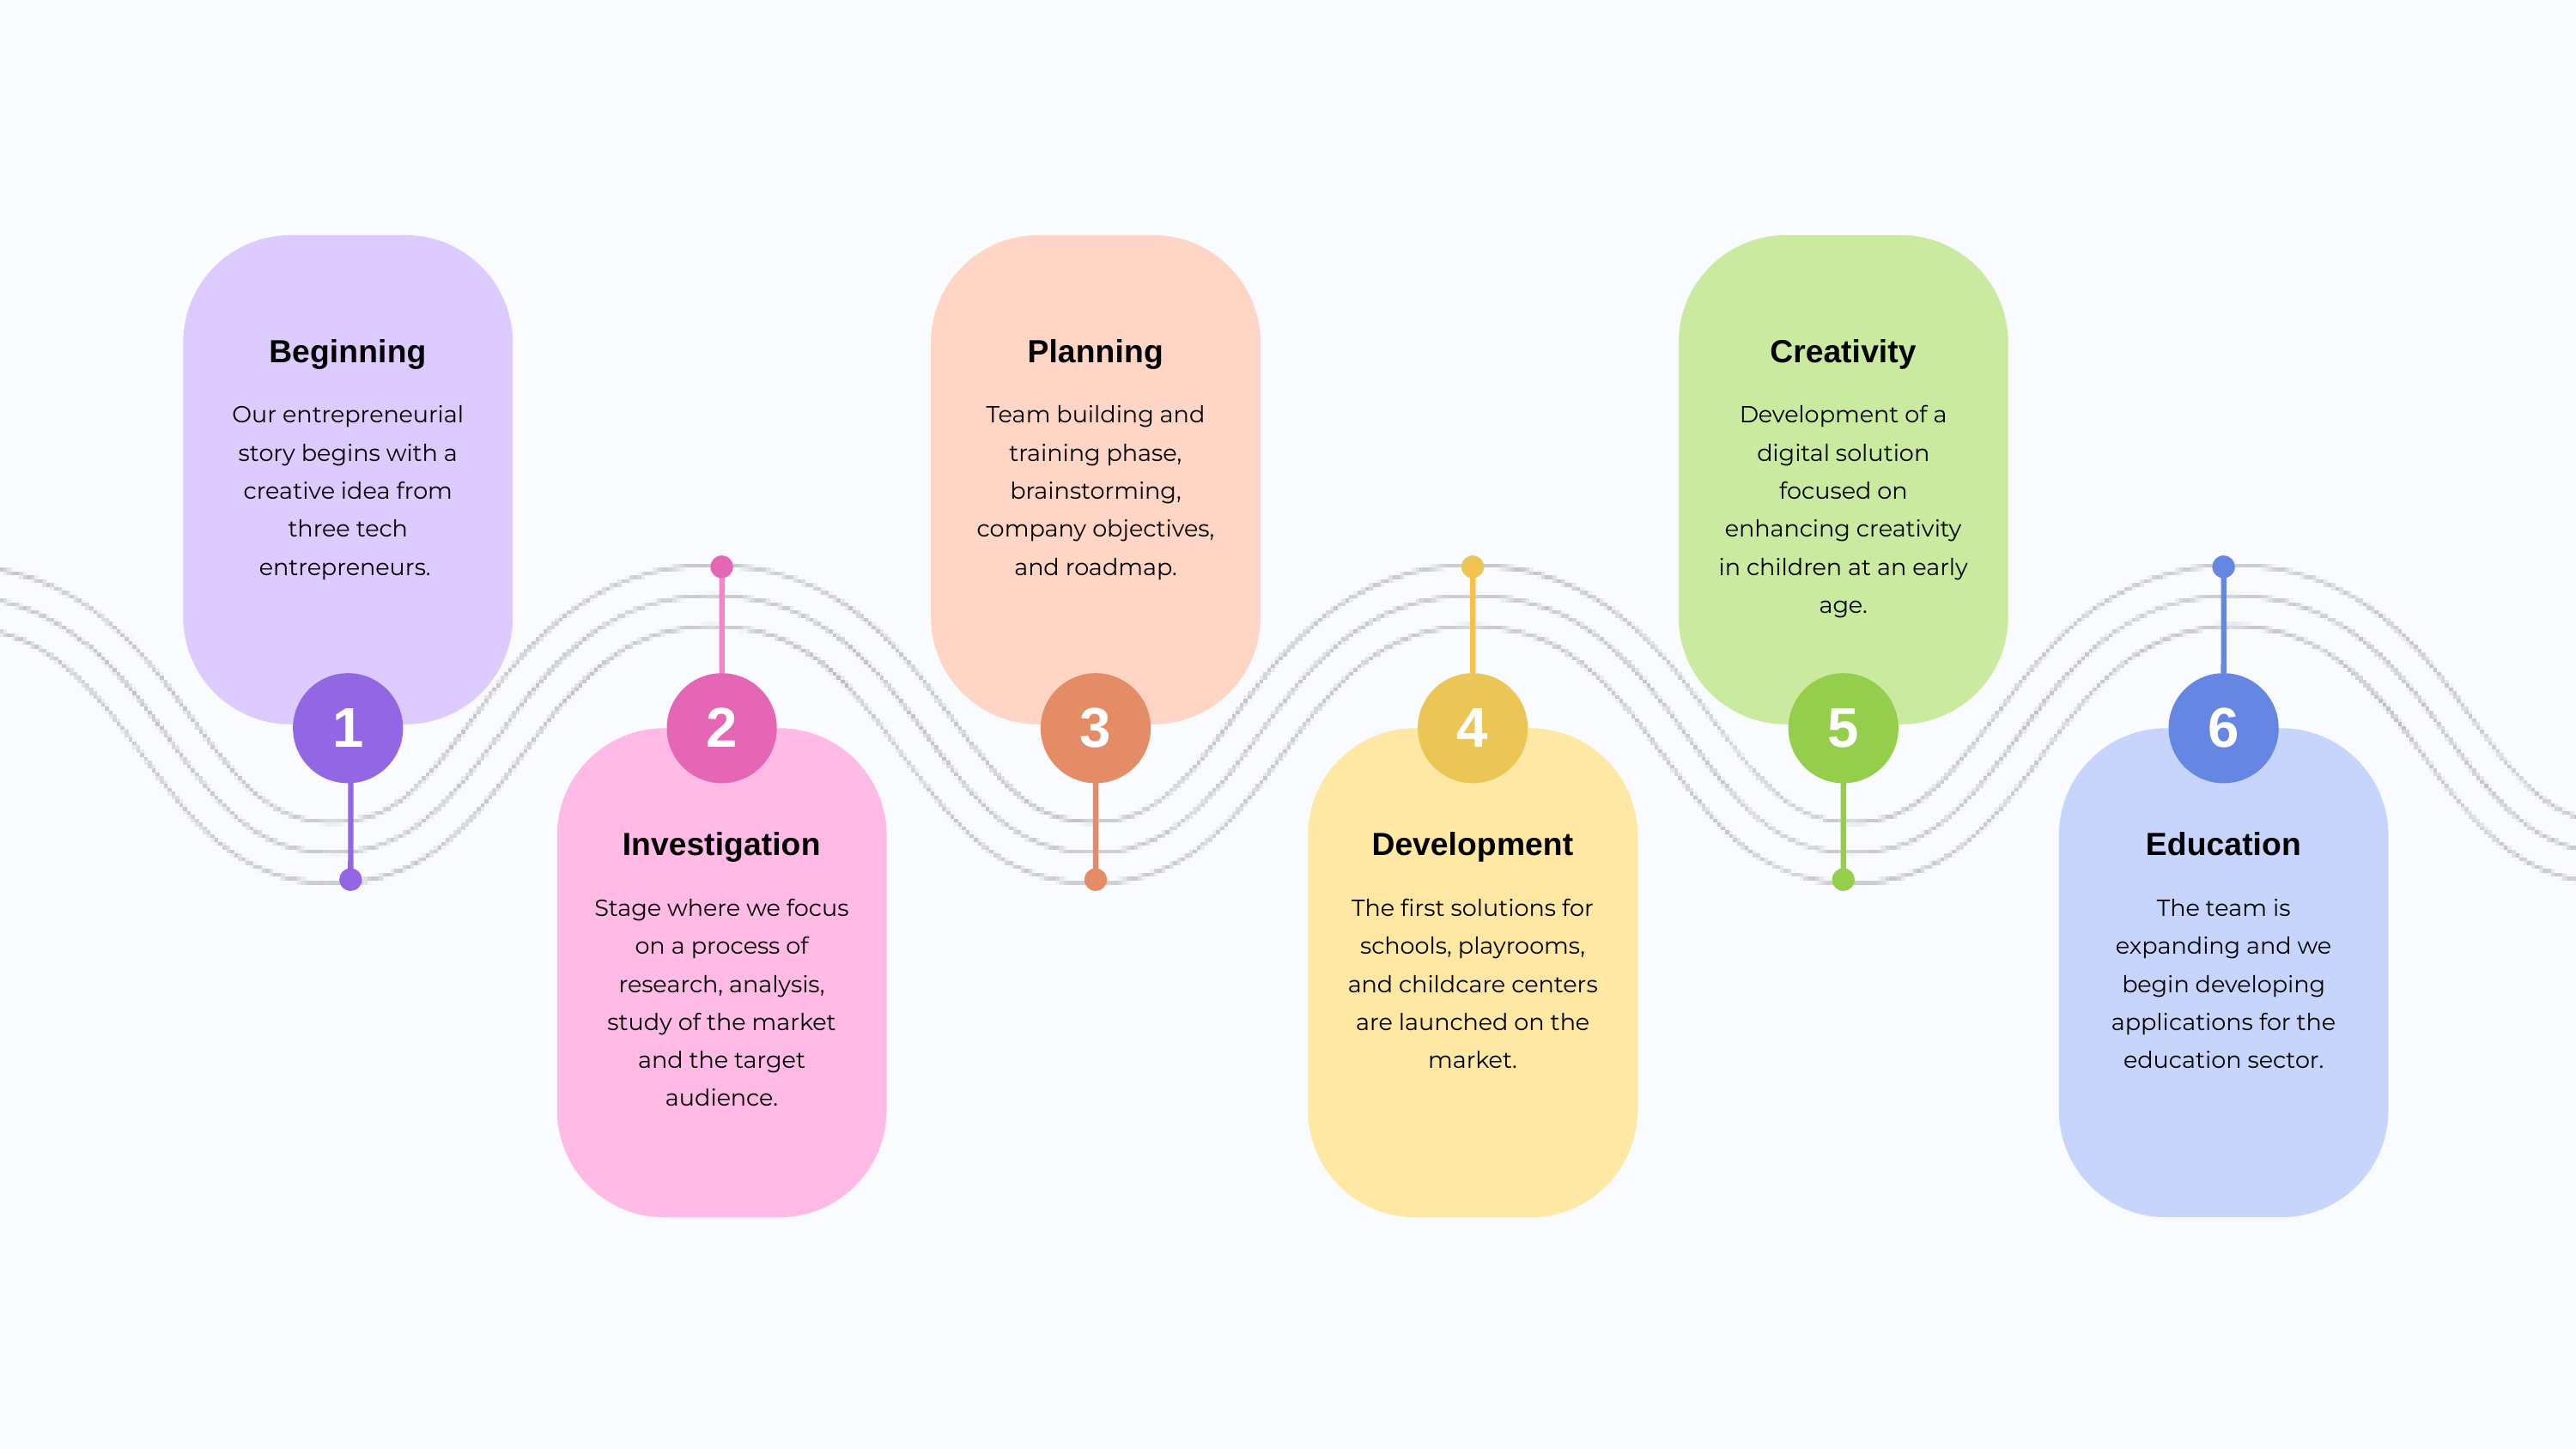

Beginning
Planning
Creativity
Our entrepreneurial story begins with a creative idea from three tech entrepreneurs.
Team building and training phase, brainstorming, company objectives, and roadmap.
Development of a digital solution focused on enhancing creativity in children at an early age.

1
2
3
4
5
6

Investigation
Development
Education

Stage where we focus on a process of research, analysis, study of the market and the target audience.
The first solutions for schools, playrooms, and childcare centers are launched on the market.
The team is expanding and we begin developing applications for the education sector.